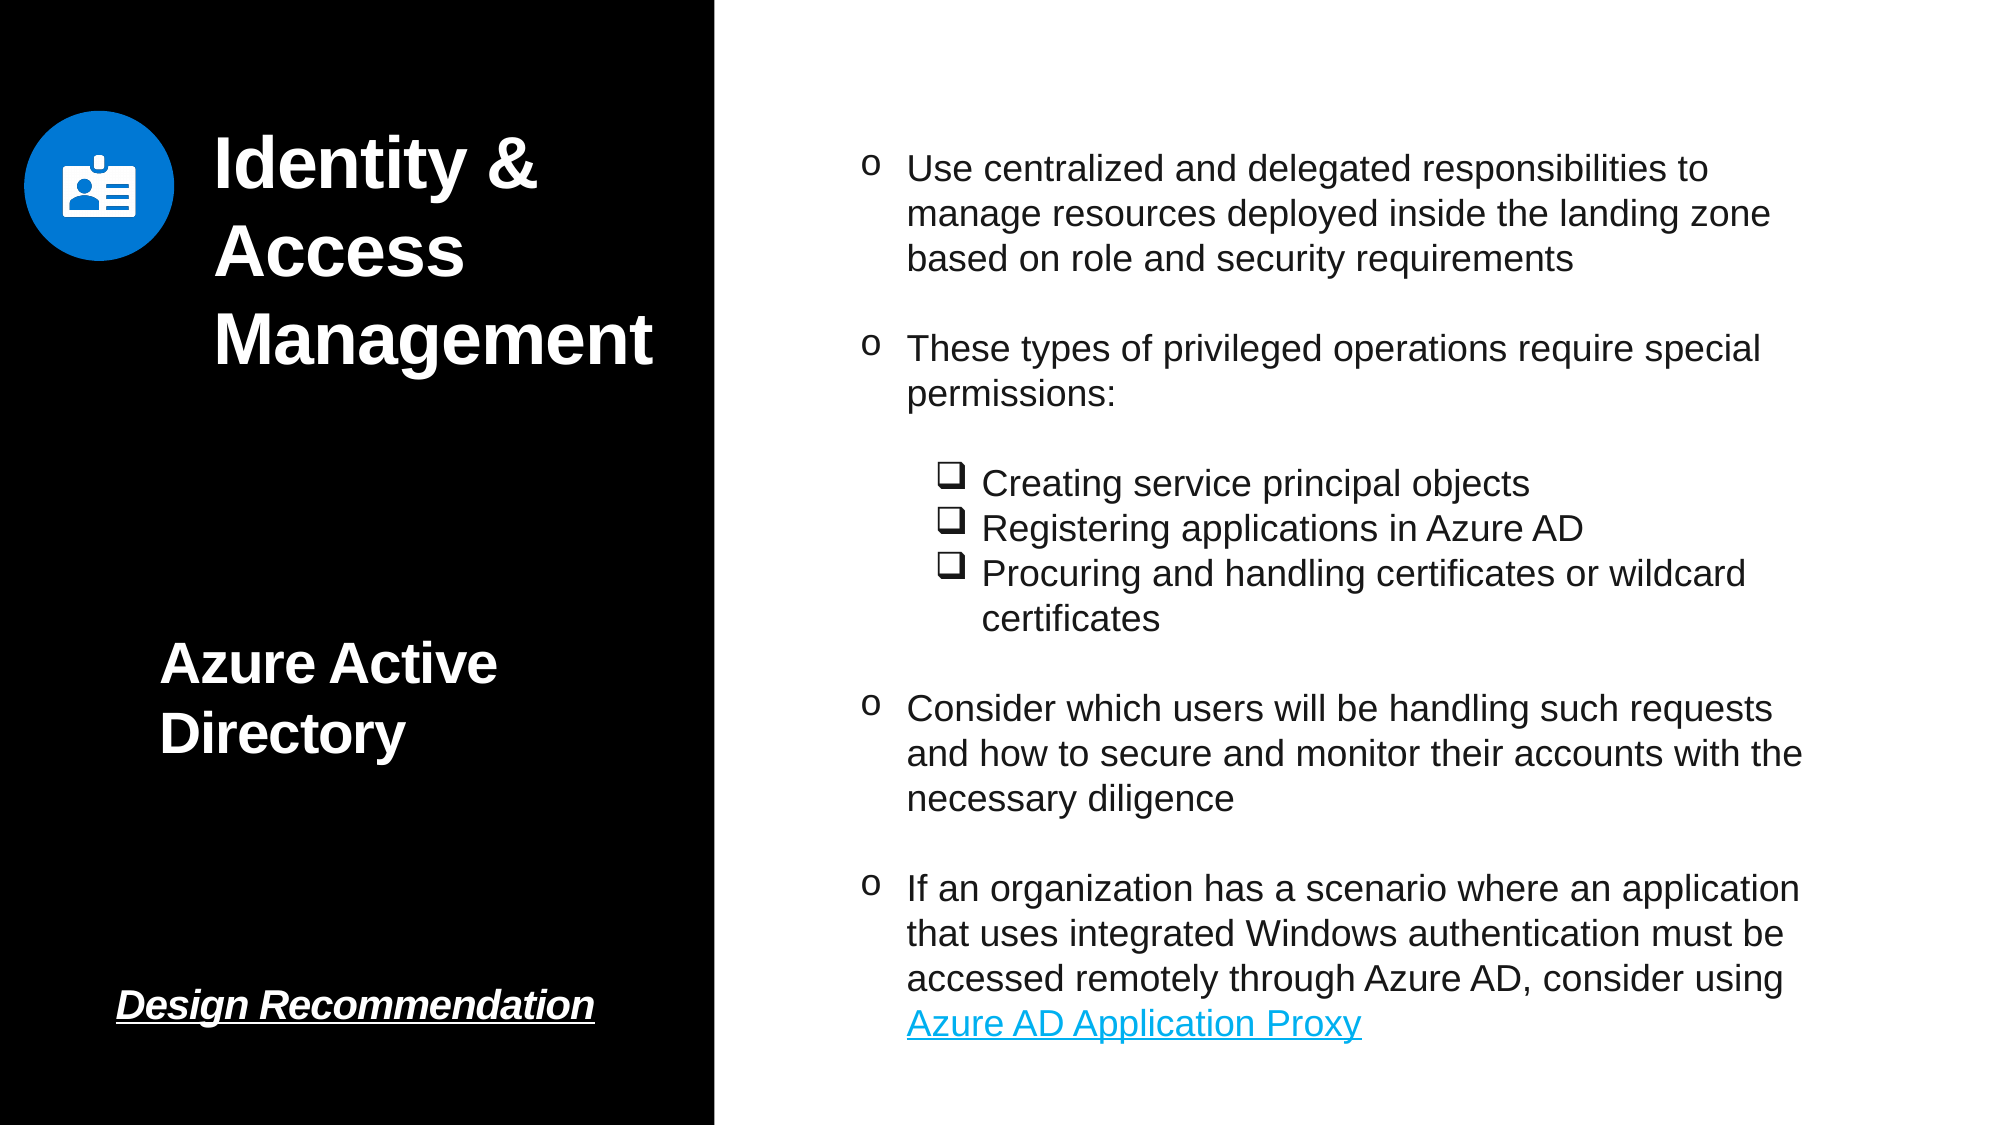

# Identity & Access Management
Use centralized and delegated responsibilities to manage resources deployed inside the landing zone based on role and security requirements

These types of privileged operations require special permissions:

Creating service principal objects
Registering applications in Azure AD
Procuring and handling certificates or wildcard certificates

Consider which users will be handling such requests and how to secure and monitor their accounts with the necessary diligence

If an organization has a scenario where an application that uses integrated Windows authentication must be accessed remotely through Azure AD, consider using Azure AD Application Proxy
Azure Active Directory

Design Recommendation